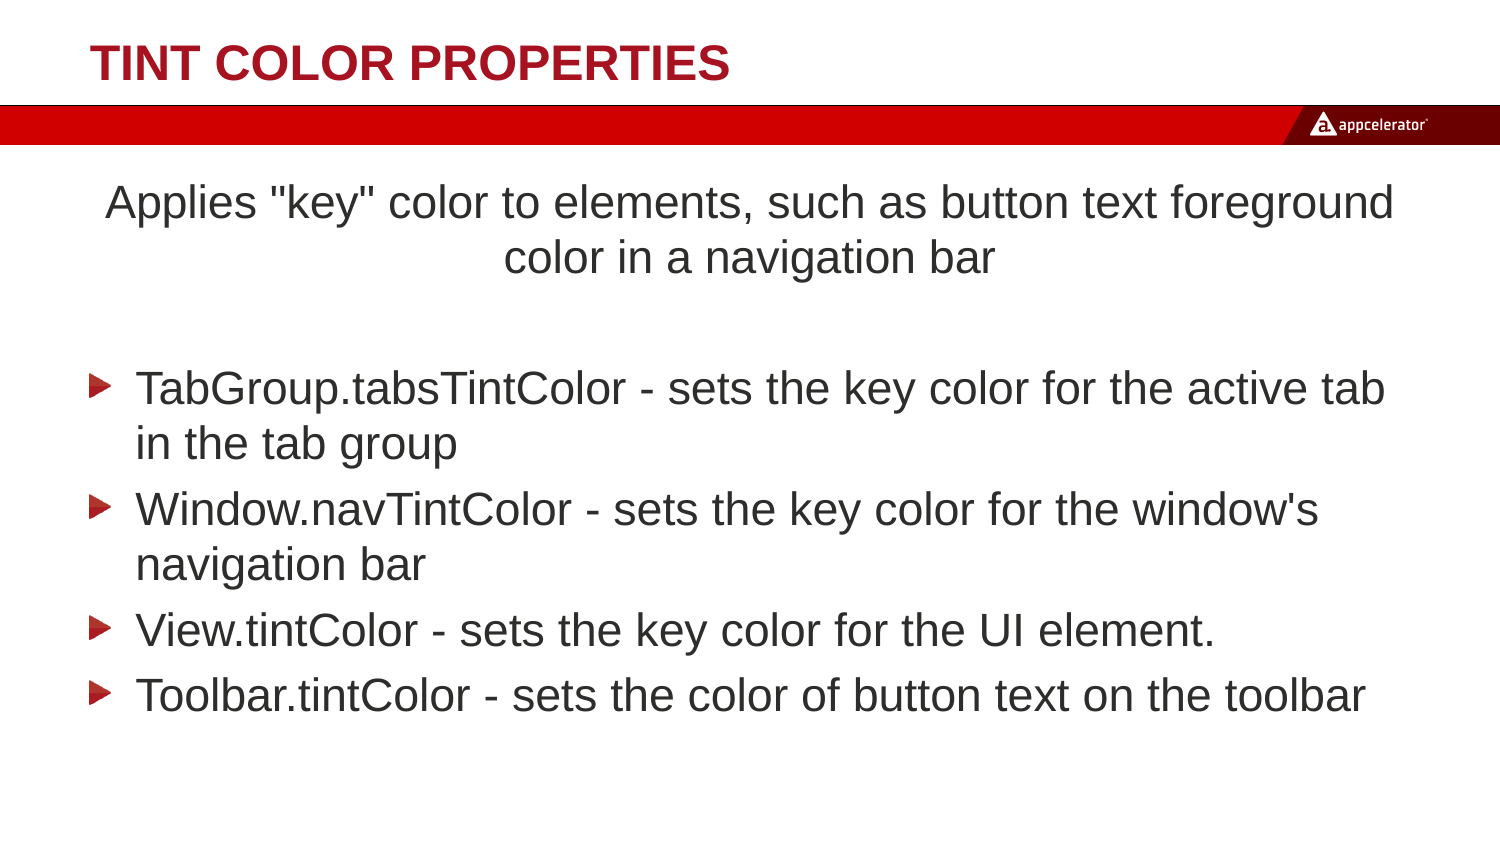

# Tint Color Properties
Applies "key" color to elements, such as button text foreground color in a navigation bar

TabGroup.tabsTintColor - sets the key color for the active tab in the tab group
Window.navTintColor - sets the key color for the window's navigation bar
View.tintColor - sets the key color for the UI element.
Toolbar.tintColor - sets the color of button text on the toolbar